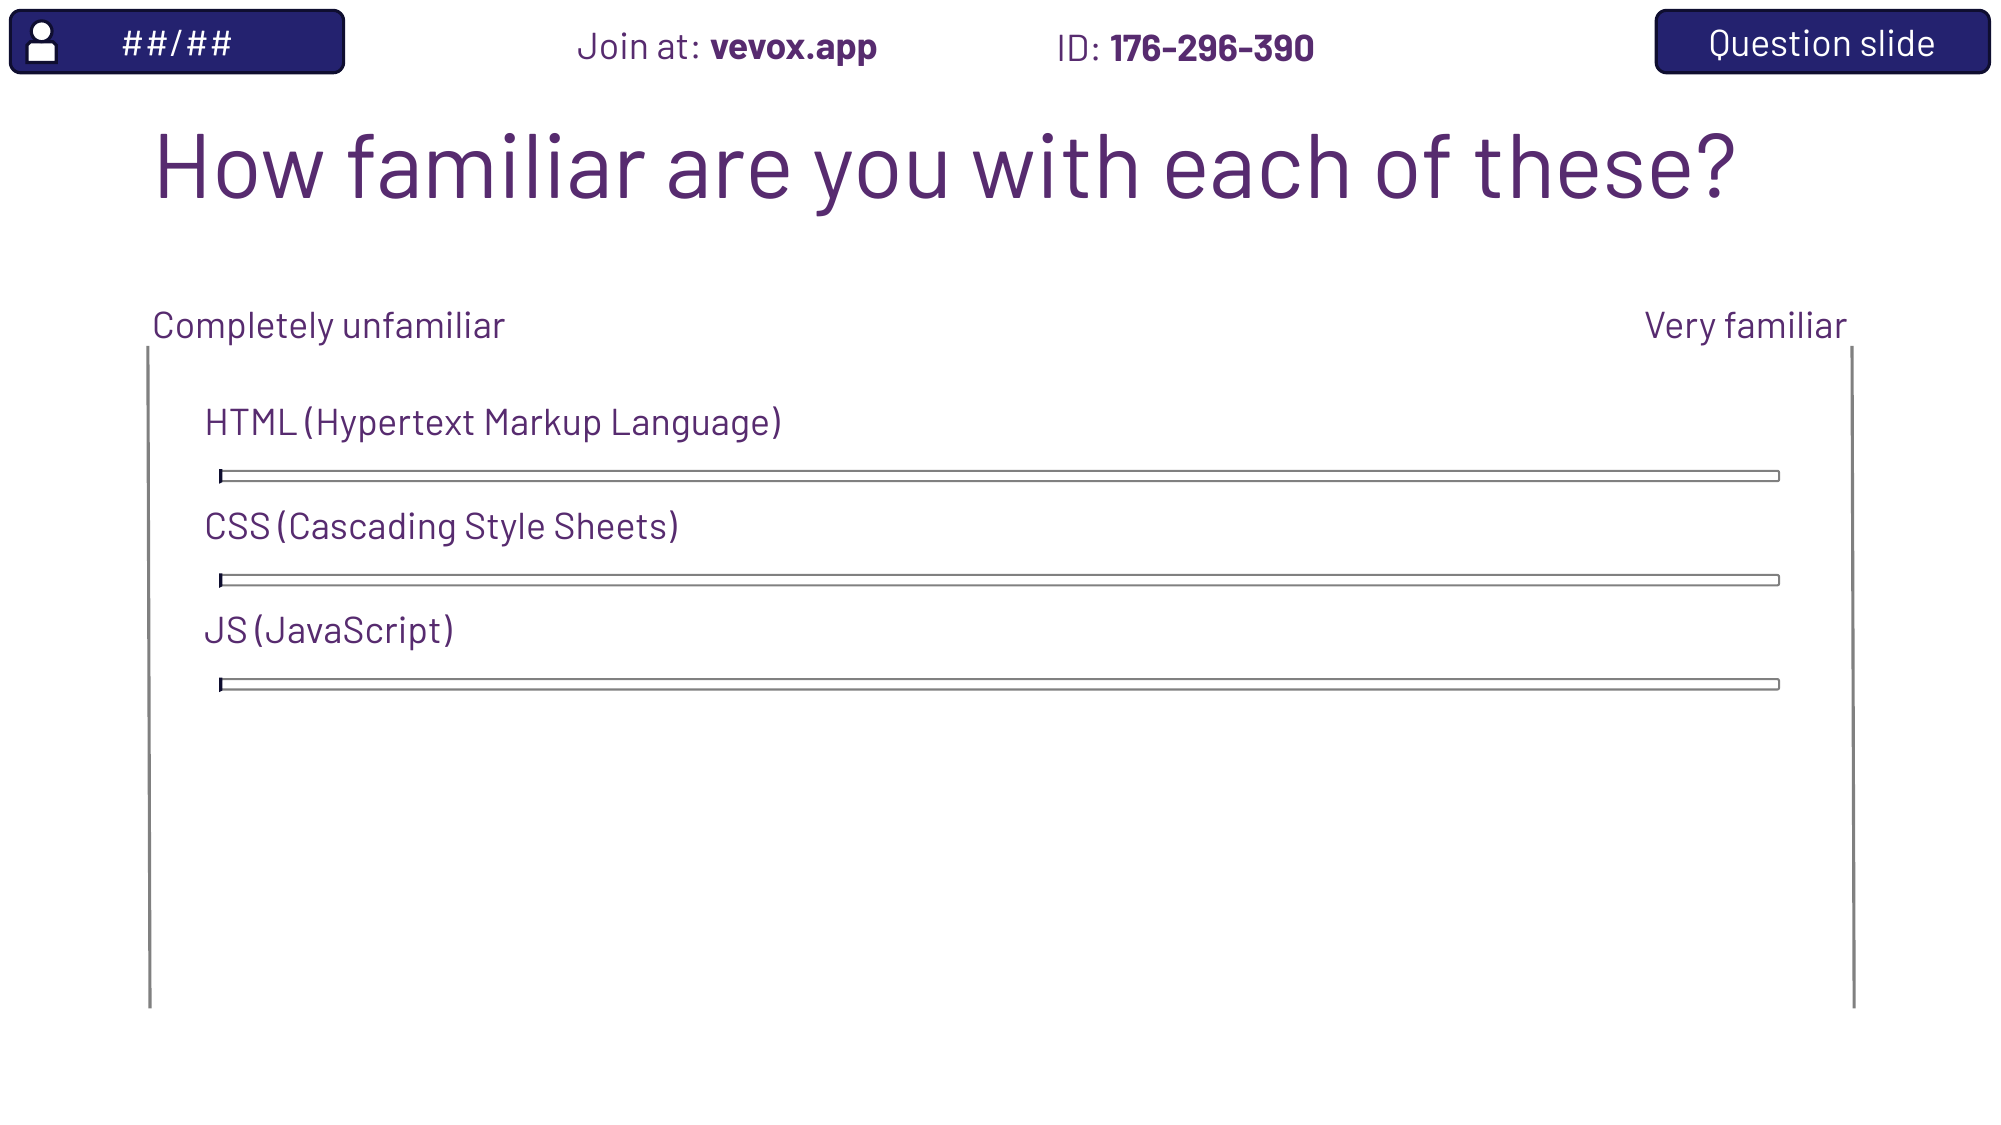

##/##
Question slide
Join at: vevox.app
ID: 176-296-390

# How familiar are you with each of these?
Completely unfamiliar
Very familiar

HTML (Hypertext Markup Language)

CSS (Cascading Style Sheets)

JS (JavaScript)